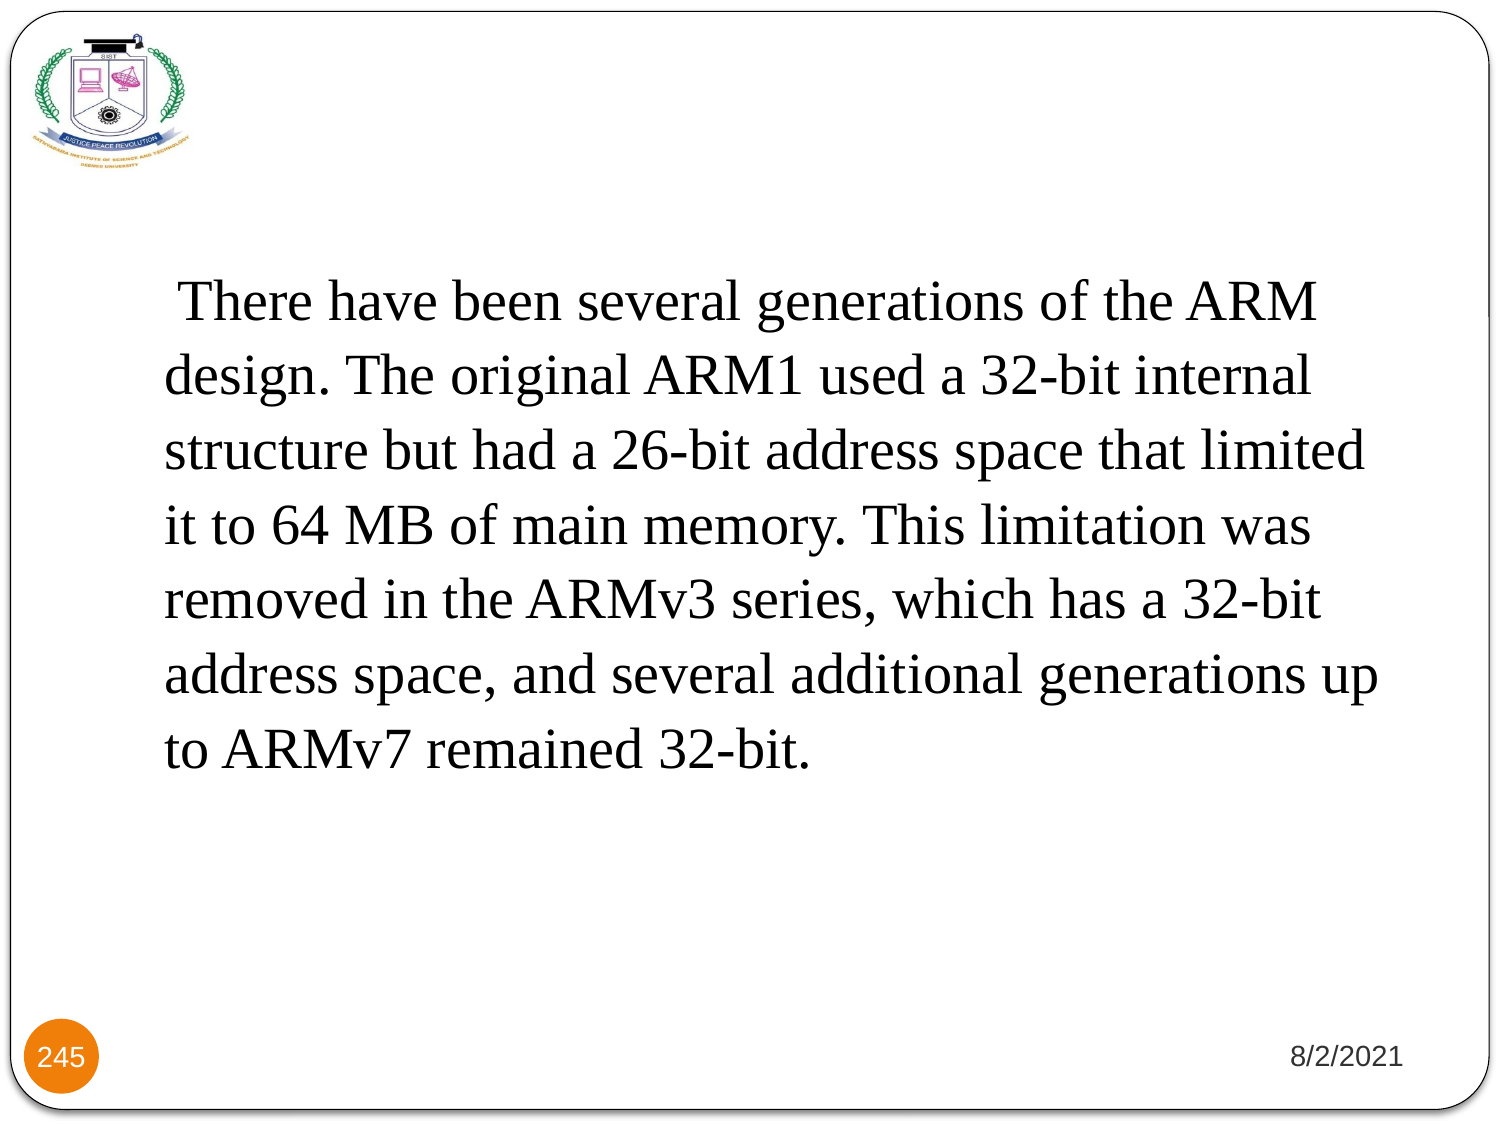

There have been several generations of the ARM design. The original ARM1 used a 32-bit internal structure but had a 26-bit address space that limited it to 64 MB of main memory. This limitation was removed in the ARMv3 series, which has a 32-bit address space, and several additional generations up to ARMv7 remained 32-bit.
8/2/2021
245